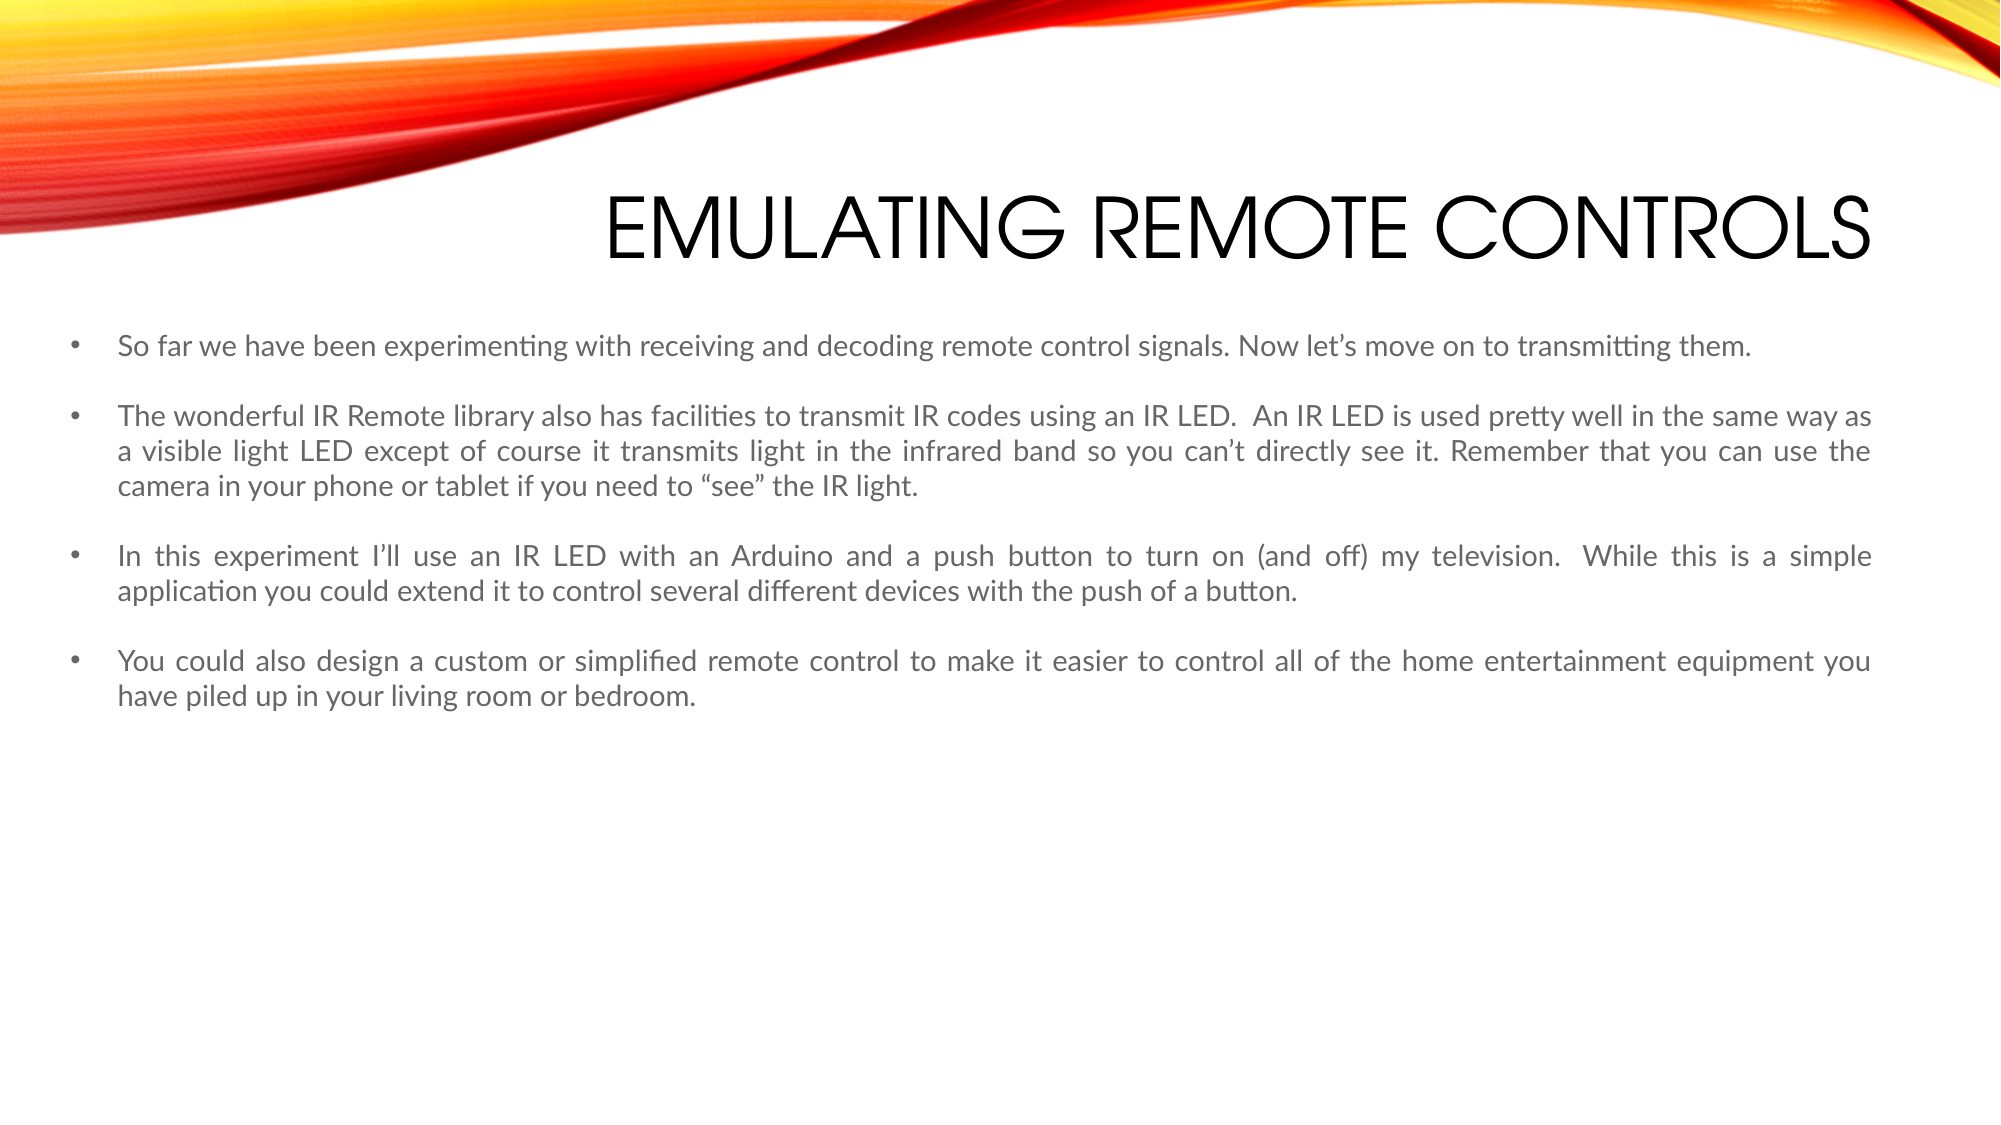

# EMULATING Remote Controls
So far we have been experimenting with receiving and decoding remote control signals. Now let’s move on to transmitting them.

The wonderful IR Remote library also has facilities to transmit IR codes using an IR LED.  An IR LED is used pretty well in the same way as a visible light LED except of course it transmits light in the infrared band so you can’t directly see it. Remember that you can use the camera in your phone or tablet if you need to “see” the IR light.

In this experiment I’ll use an IR LED with an Arduino and a push button to turn on (and off) my television.  While this is a simple application you could extend it to control several different devices with the push of a button.

You could also design a custom or simplified remote control to make it easier to control all of the home entertainment equipment you have piled up in your living room or bedroom.